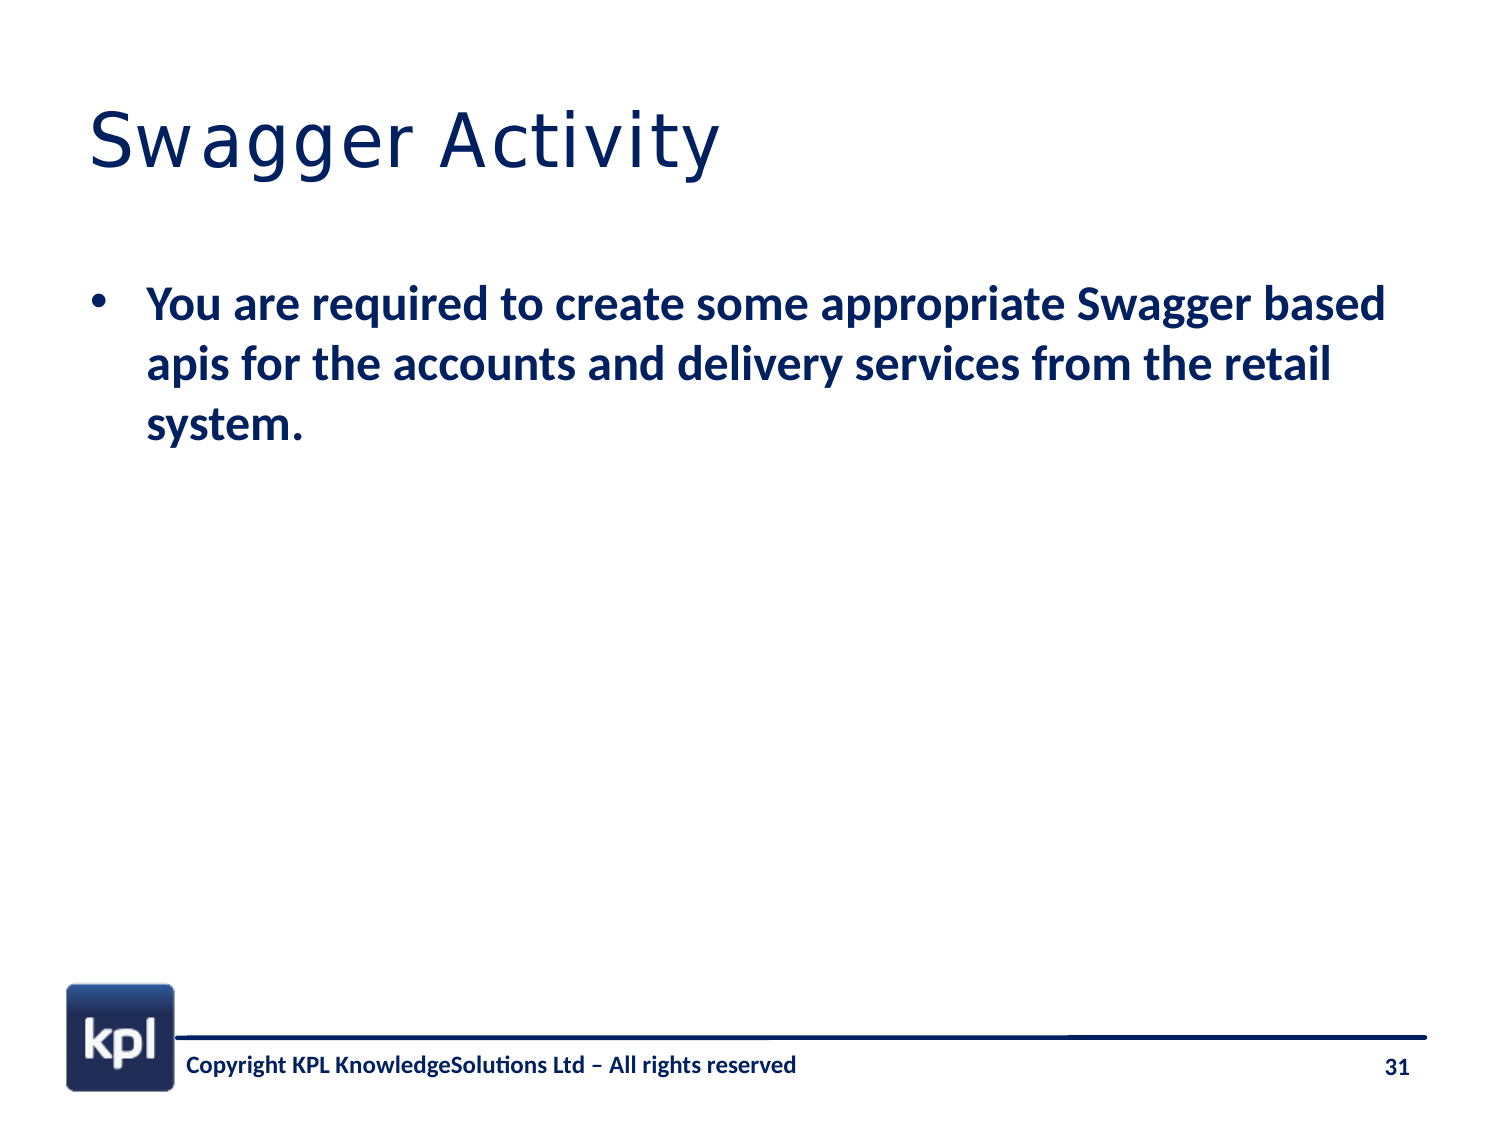

# Swagger Activity
You are required to create some appropriate Swagger based apis for the accounts and delivery services from the retail system.
Copyright KPL KnowledgeSolutions Ltd – All rights reserved
31